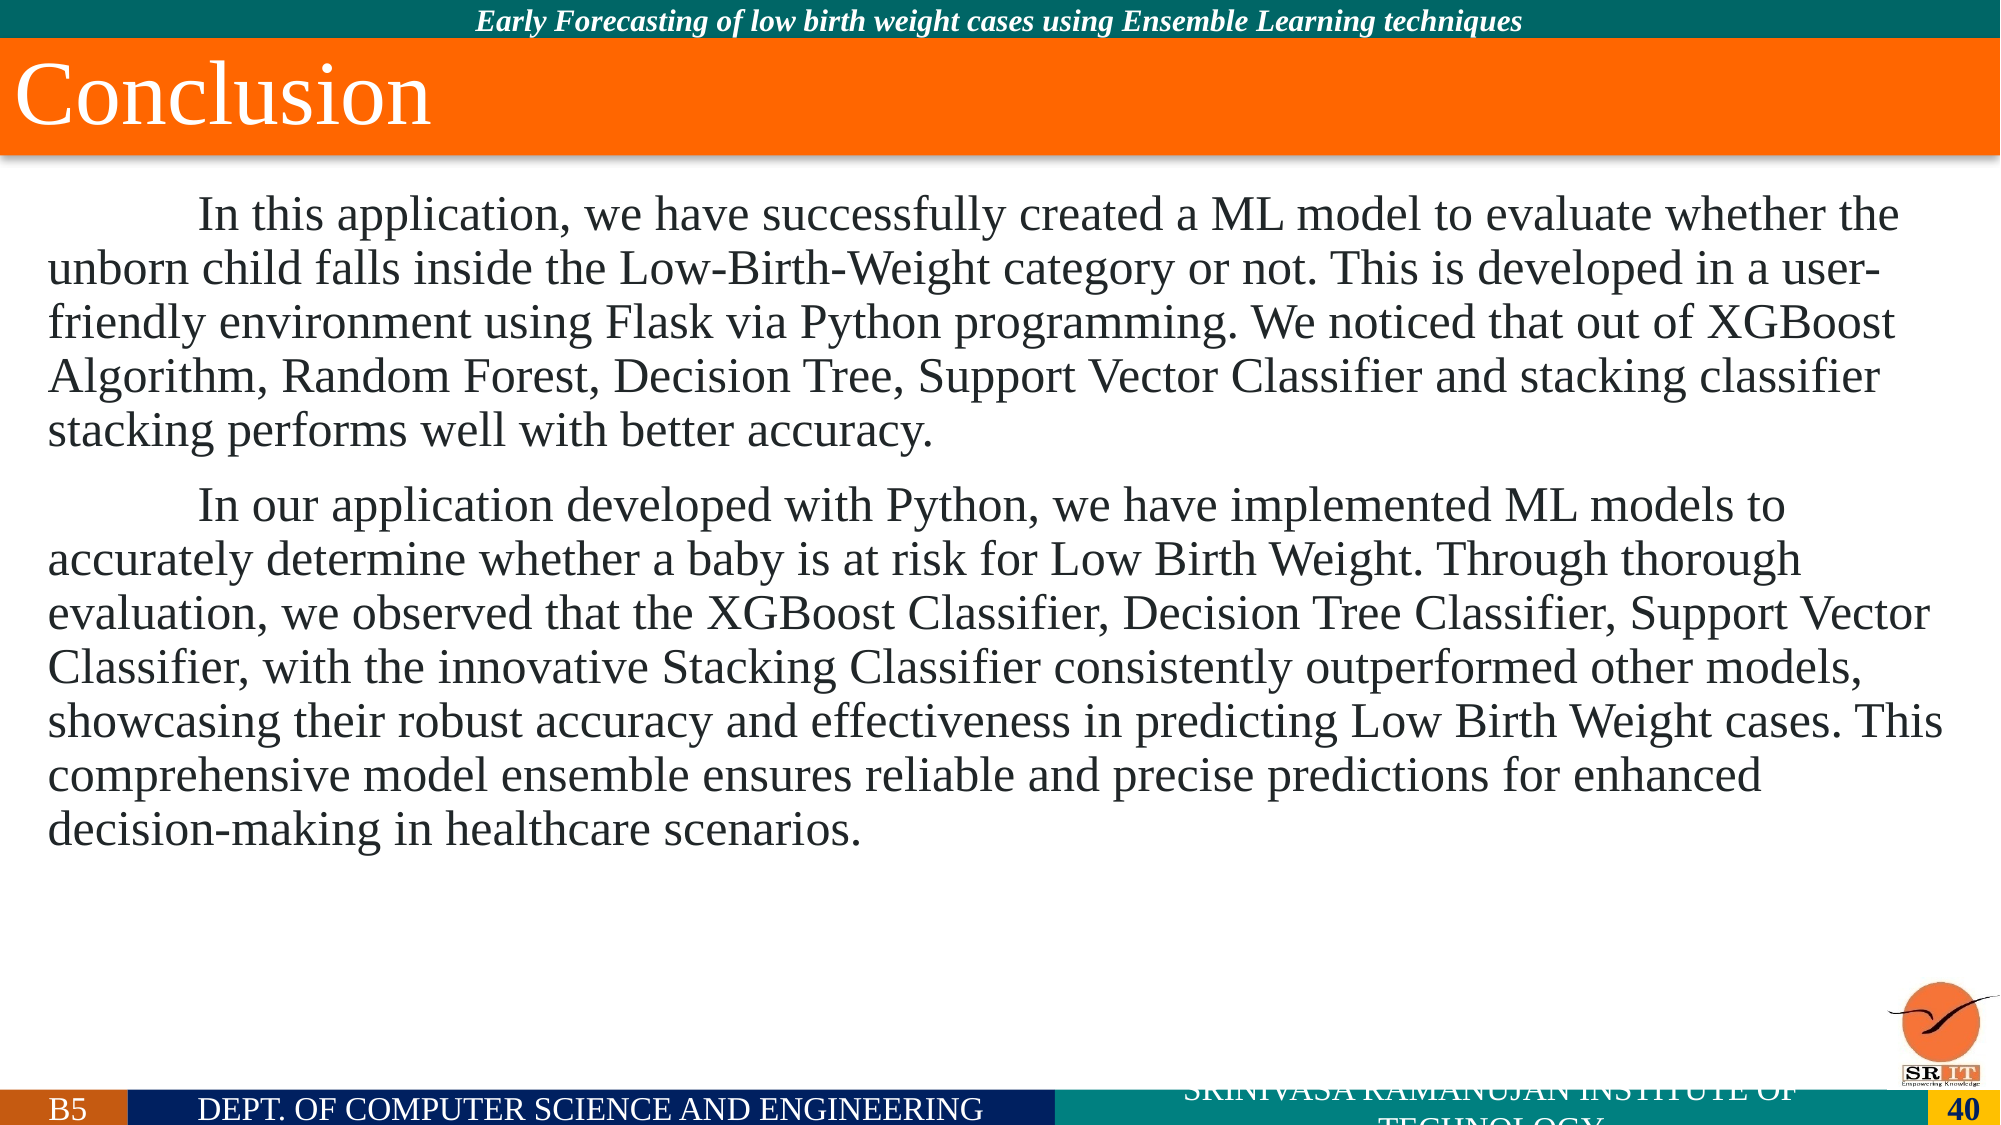

# Conclusion
	In this application, we have successfully created a ML model to evaluate whether the unborn child falls inside the Low-Birth-Weight category or not. This is developed in a user-friendly environment using Flask via Python programming. We noticed that out of XGBoost Algorithm, Random Forest, Decision Tree, Support Vector Classifier and stacking classifier stacking performs well with better accuracy.
	In our application developed with Python, we have implemented ML models to accurately determine whether a baby is at risk for Low Birth Weight. Through thorough evaluation, we observed that the XGBoost Classifier, Decision Tree Classifier, Support Vector Classifier, with the innovative Stacking Classifier consistently outperformed other models, showcasing their robust accuracy and effectiveness in predicting Low Birth Weight cases. This comprehensive model ensemble ensures reliable and precise predictions for enhanced decision-making in healthcare scenarios.